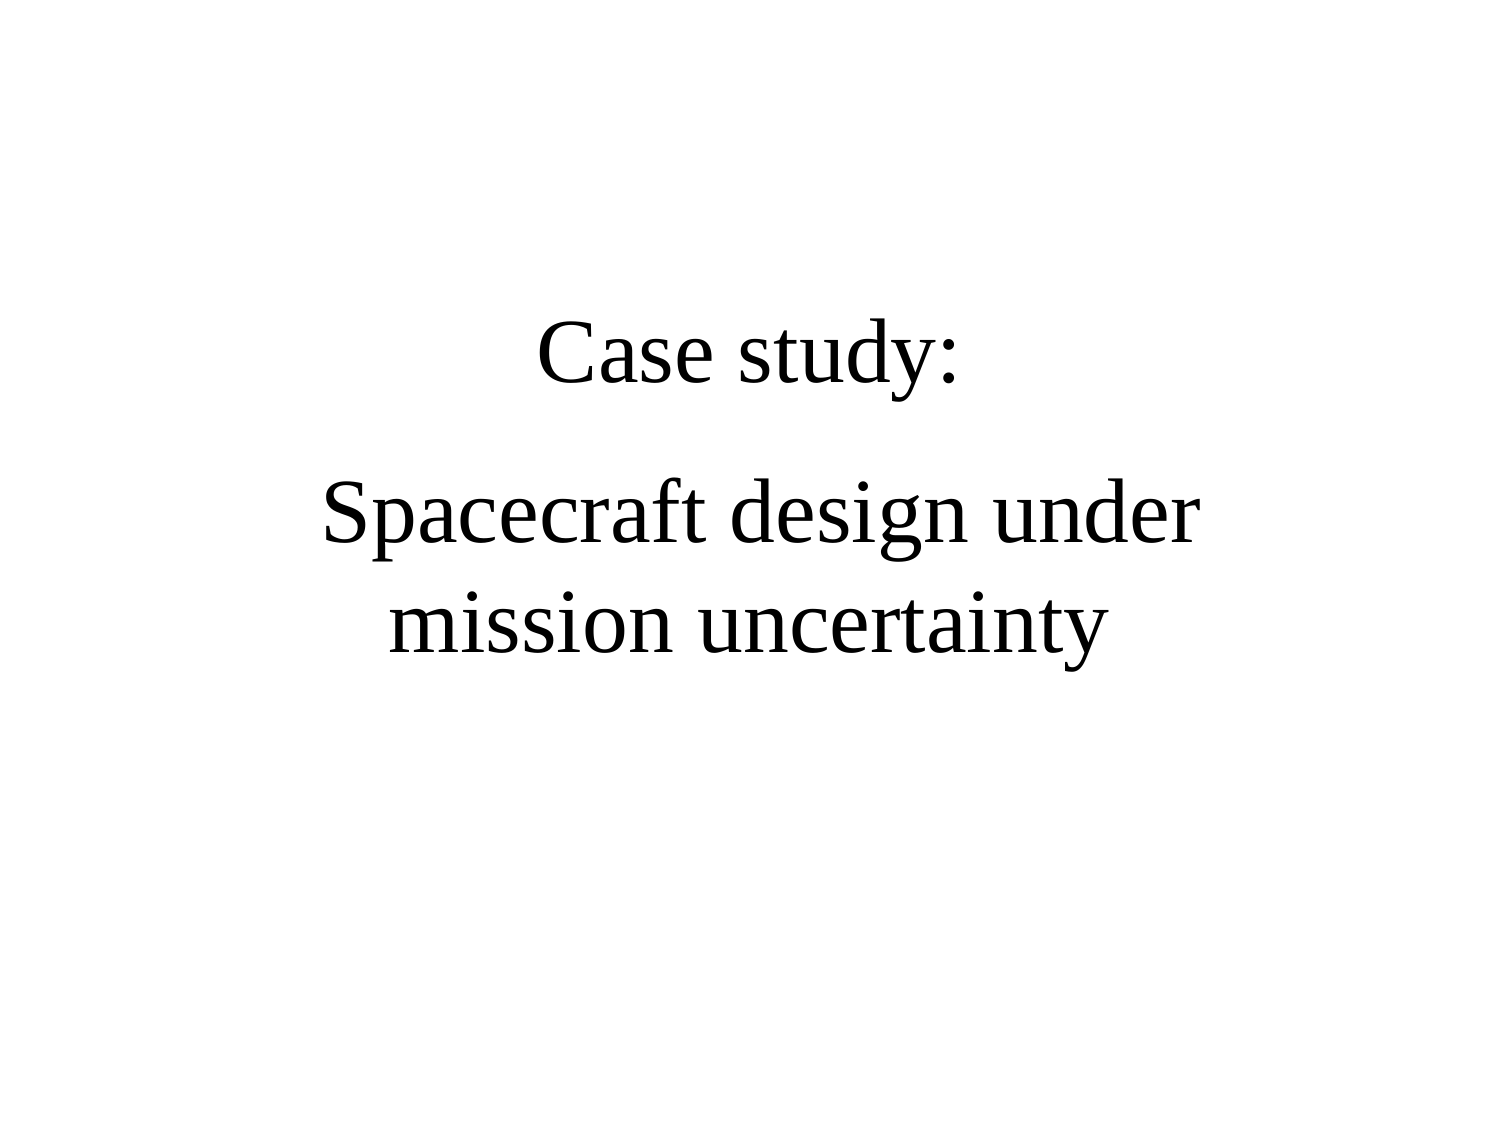

# Case study: Spacecraft design under mission uncertainty